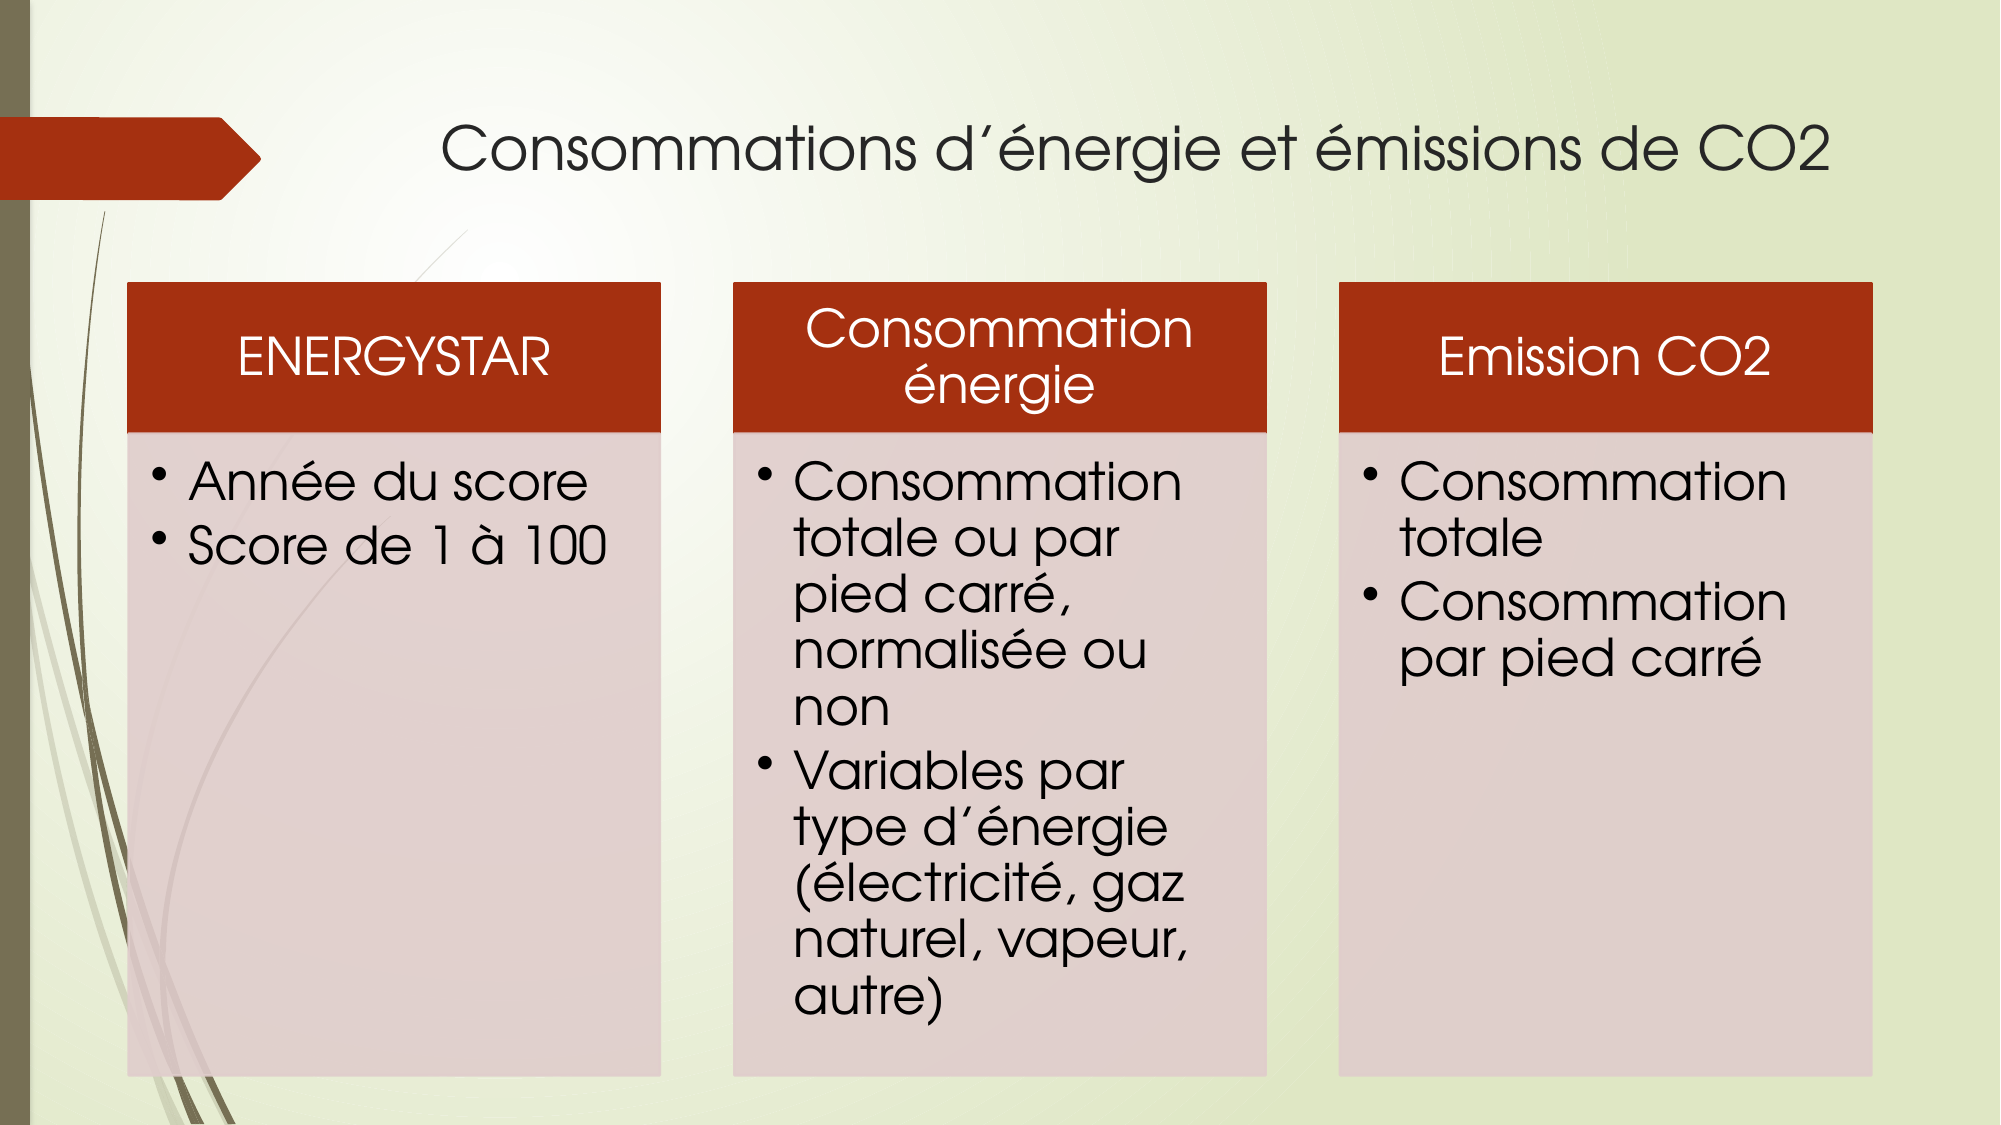

# Consommations d’énergie et émissions de CO2
ENERGYSTAR
Année du score
Score de 1 à 100
Consommation énergie
Consommation totale ou par pied carré, normalisée ou non
Variables par type d’énergie (électricité, gaz naturel, vapeur, autre)
Emission CO2
Consommation totale
Consommation par pied carré